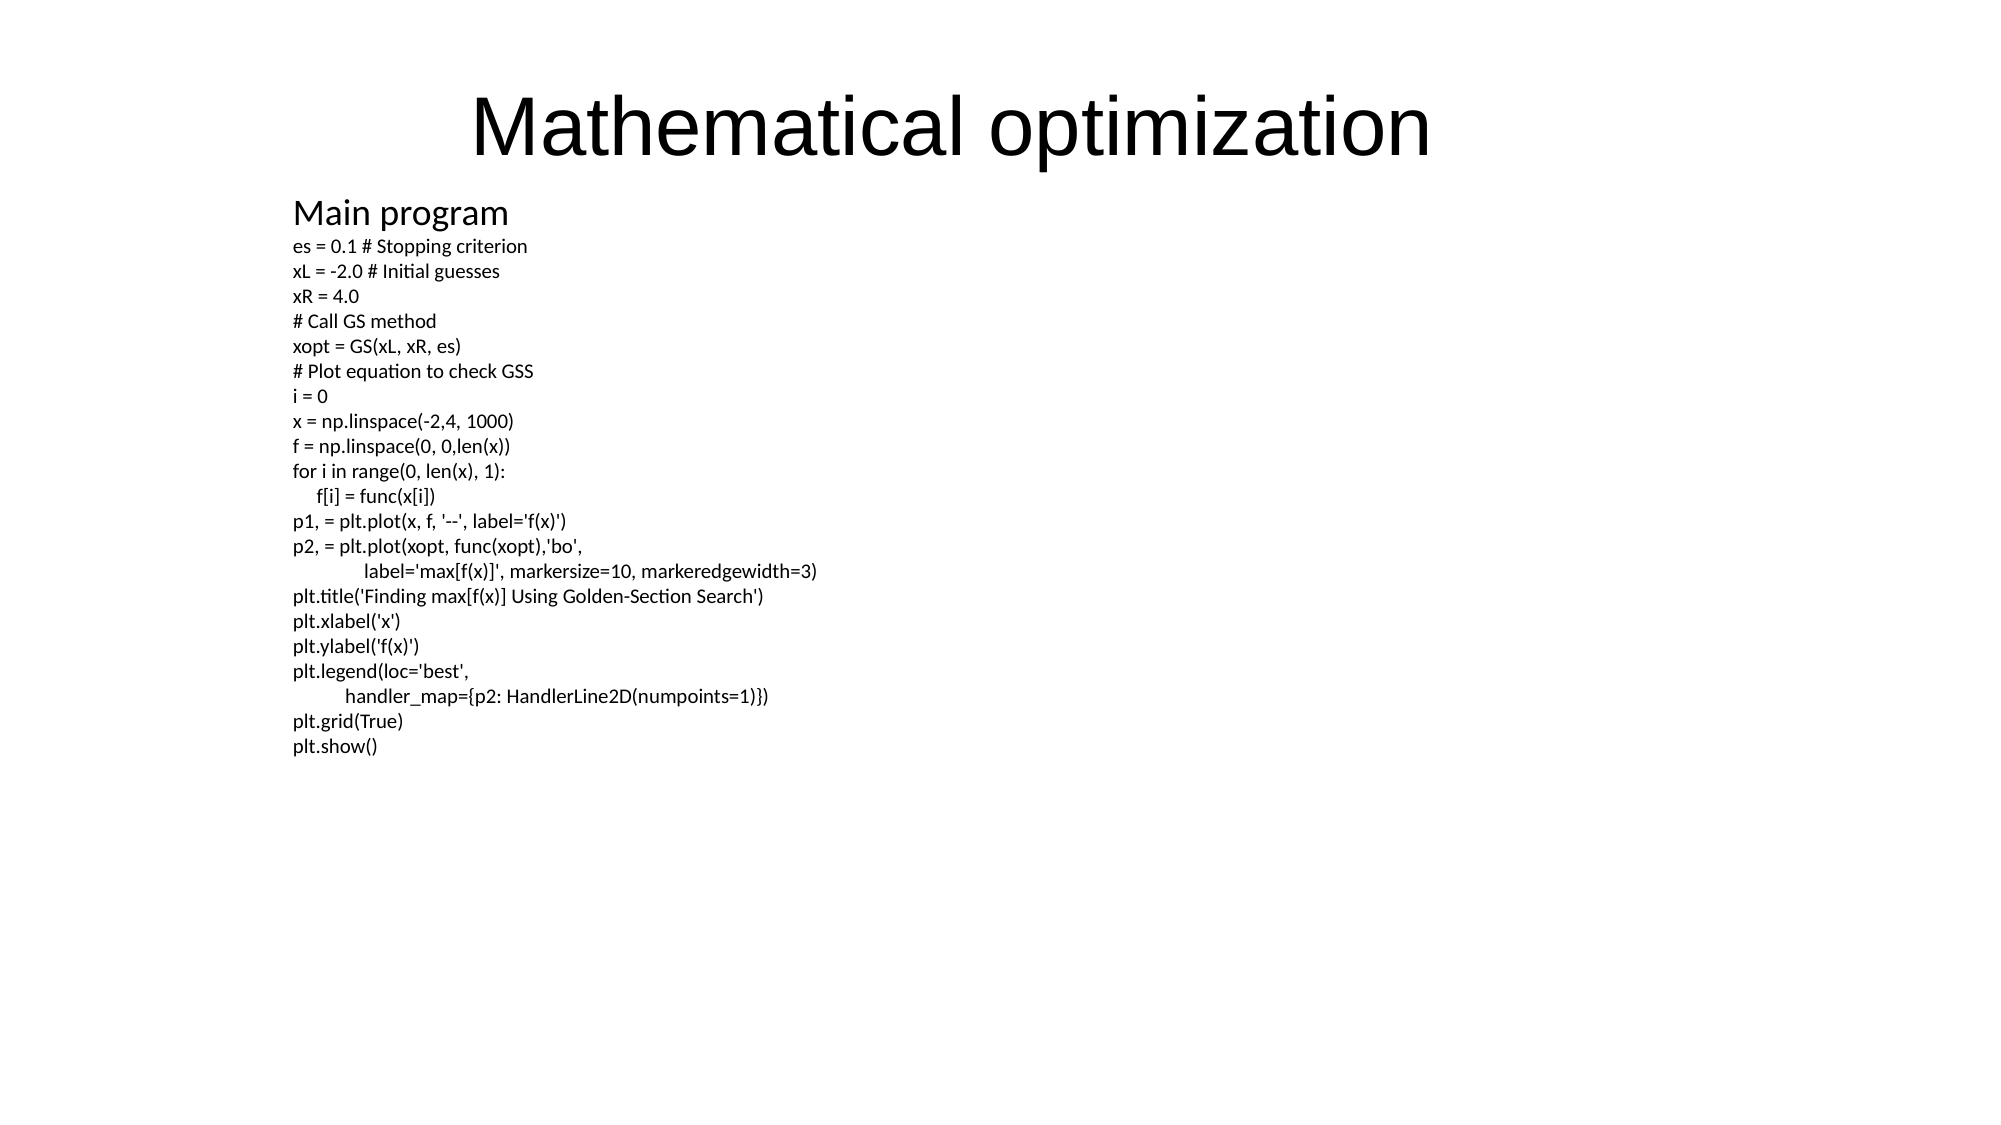

Mathematical optimization
Main program
es = 0.1 # Stopping criterion
xL = -2.0 # Initial guesses
xR = 4.0
# Call GS method
xopt = GS(xL, xR, es)
# Plot equation to check GSS
i = 0
x = np.linspace(-2,4, 1000)
f = np.linspace(0, 0,len(x))
for i in range(0, len(x), 1):
     f[i] = func(x[i])
p1, = plt.plot(x, f, '--', label='f(x)')
p2, = plt.plot(xopt, func(xopt),'bo',
               label='max[f(x)]', markersize=10, markeredgewidth=3)
plt.title('Finding max[f(x)] Using Golden-Section Search')
plt.xlabel('x')
plt.ylabel('f(x)')
plt.legend(loc='best',
           handler_map={p2: HandlerLine2D(numpoints=1)})
plt.grid(True)
plt.show()